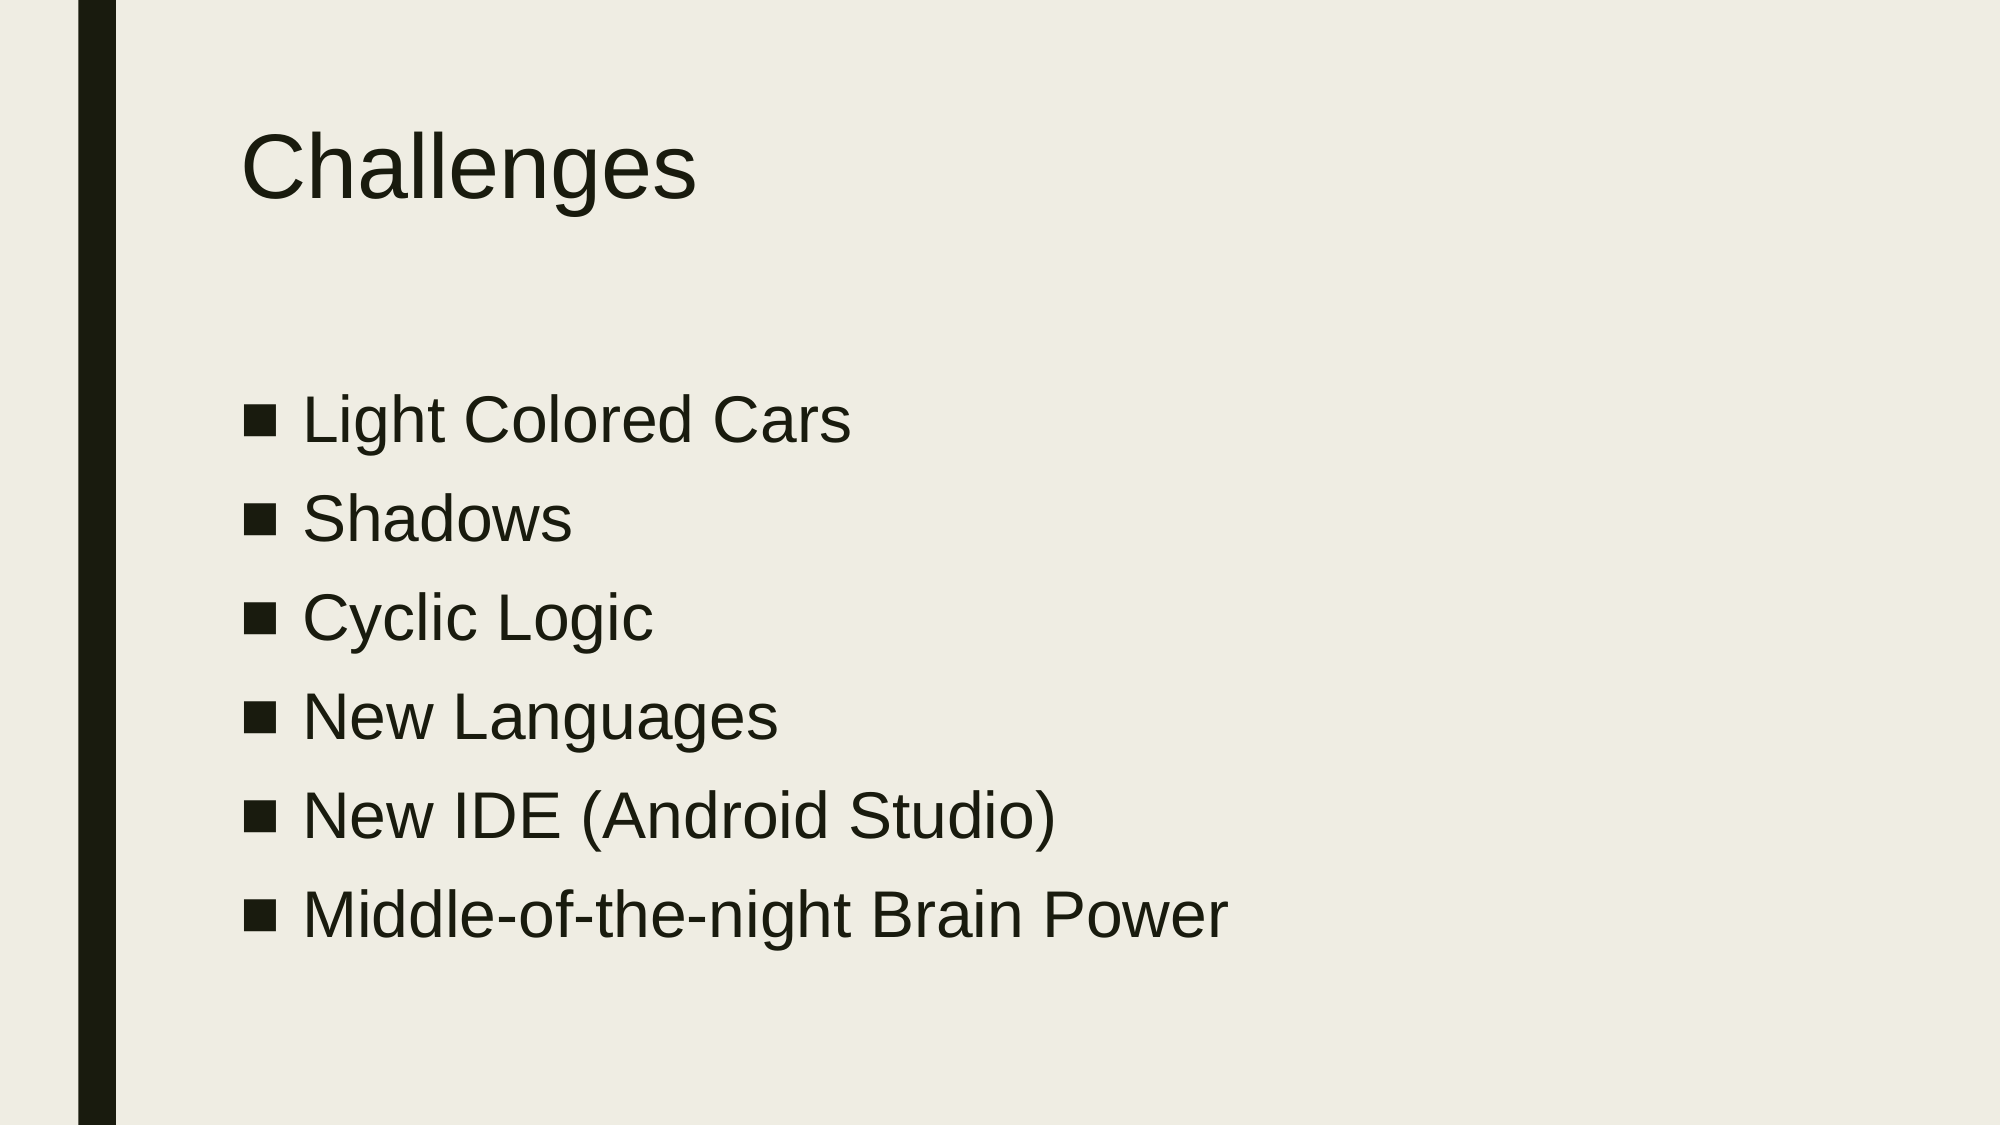

# Challenges
Light Colored Cars
Shadows
Cyclic Logic
New Languages
New IDE (Android Studio)
Middle-of-the-night Brain Power